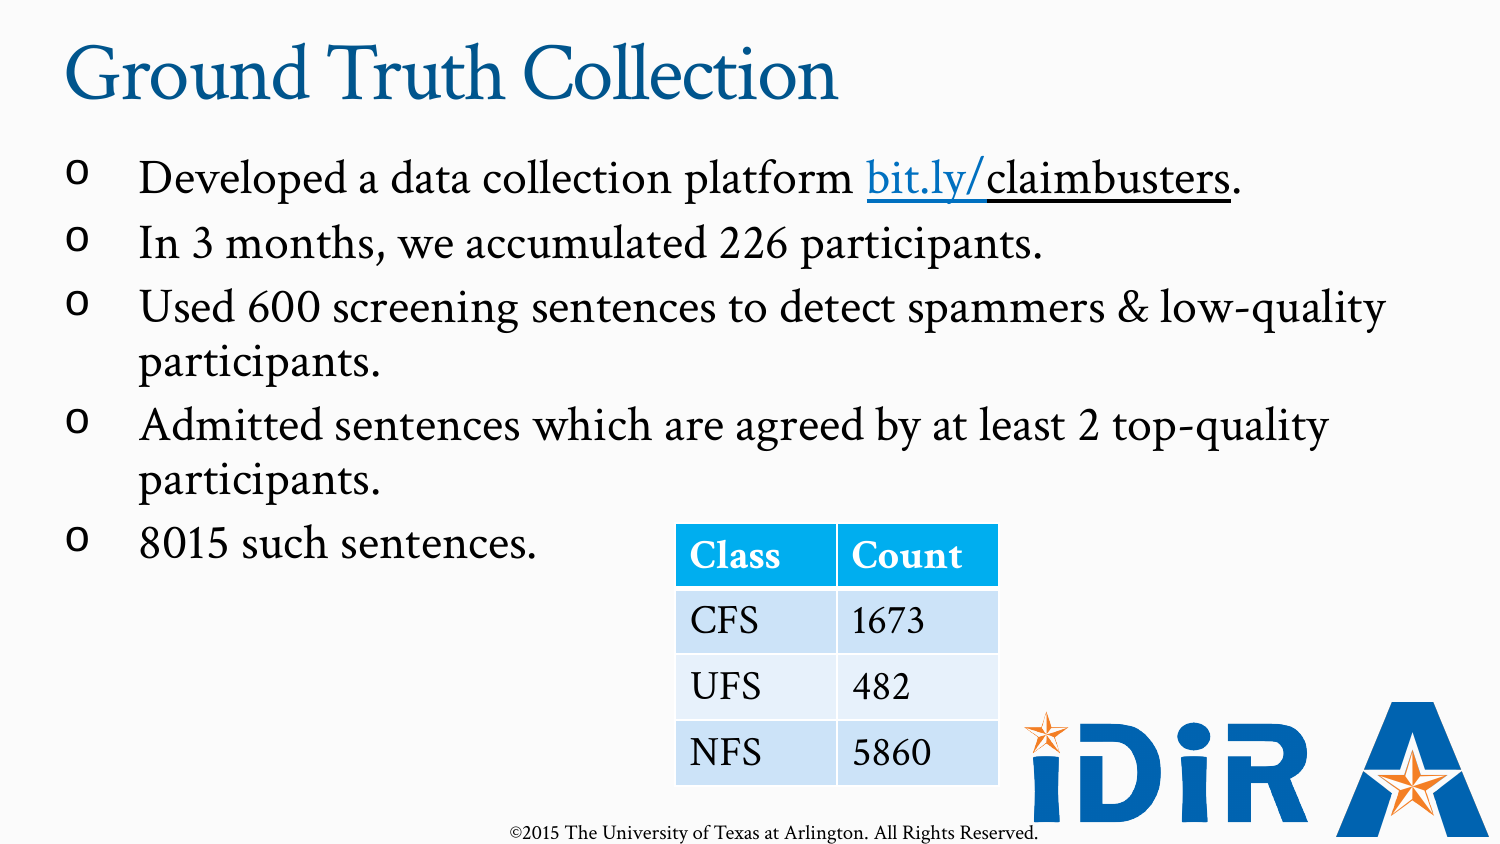

# Ground Truth Collection
Developed a data collection platform bit.ly/claimbusters.
In 3 months, we accumulated 226 participants.
Used 600 screening sentences to detect spammers & low-quality participants.
Admitted sentences which are agreed by at least 2 top-quality participants.
8015 such sentences.
| Class | Count |
| --- | --- |
| CFS | 1673 |
| UFS | 482 |
| NFS | 5860 |
©2015 The University of Texas at Arlington. All Rights Reserved.